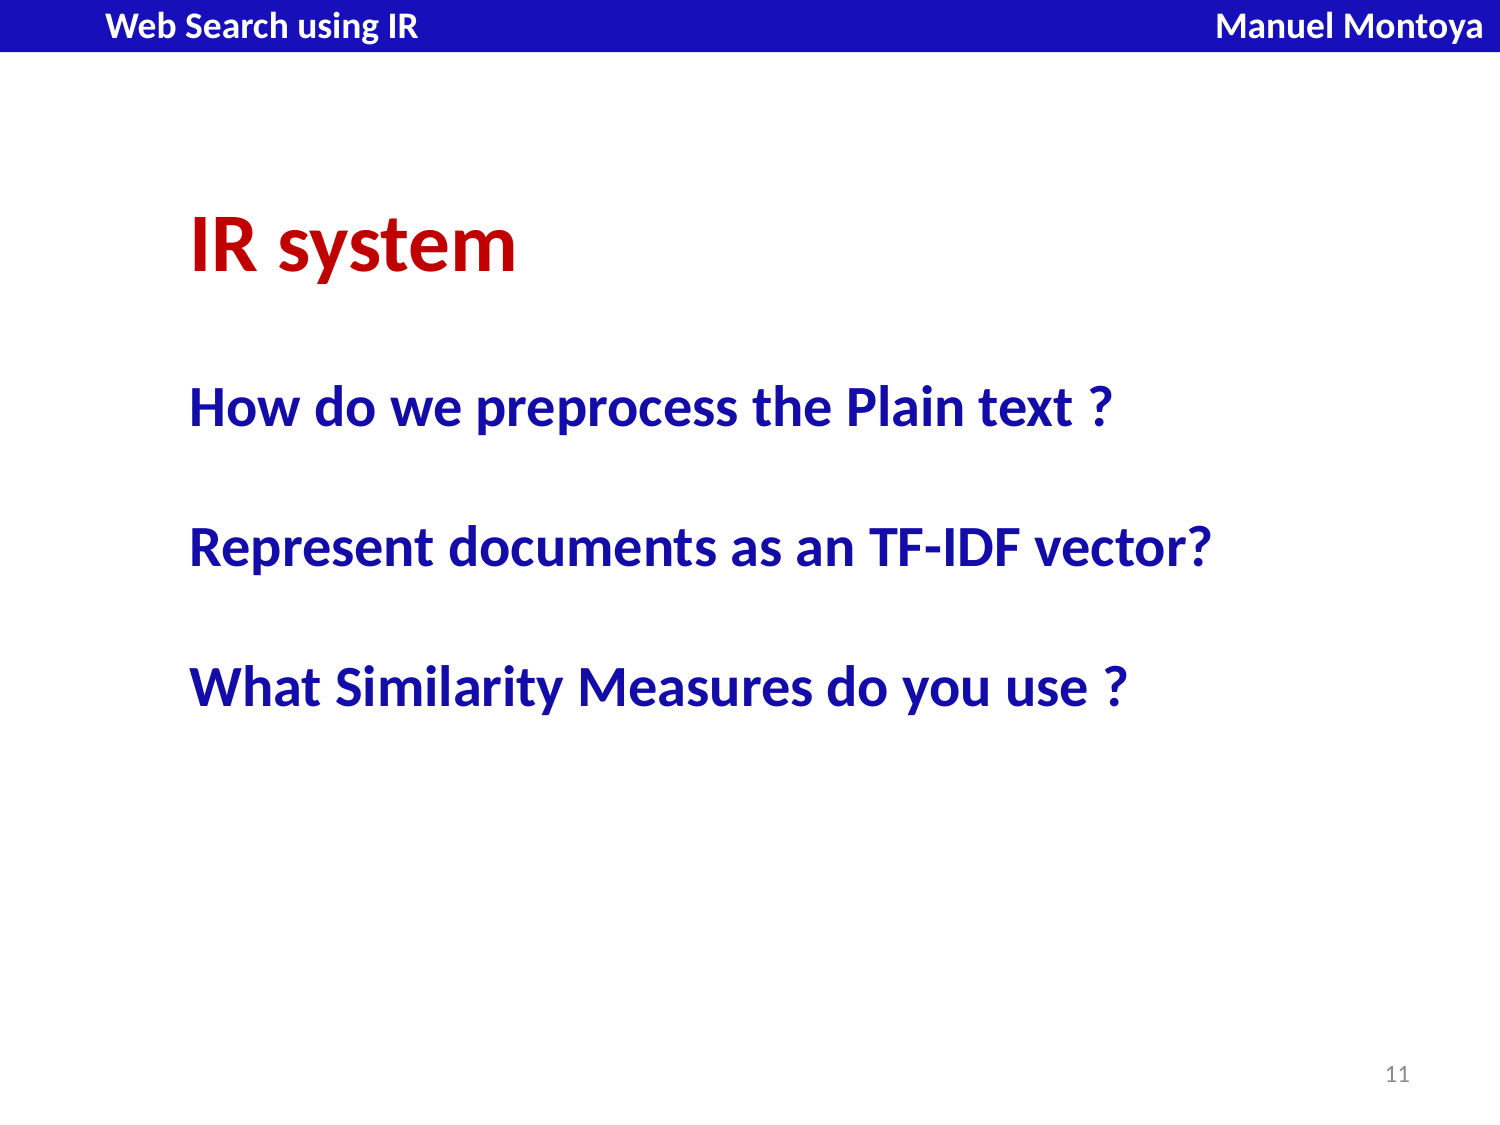

# Web Search using IR						Manuel Montoya
IR system

How do we preprocess the Plain text ?

Represent documents as an TF-IDF vector?

What Similarity Measures do you use ?
11